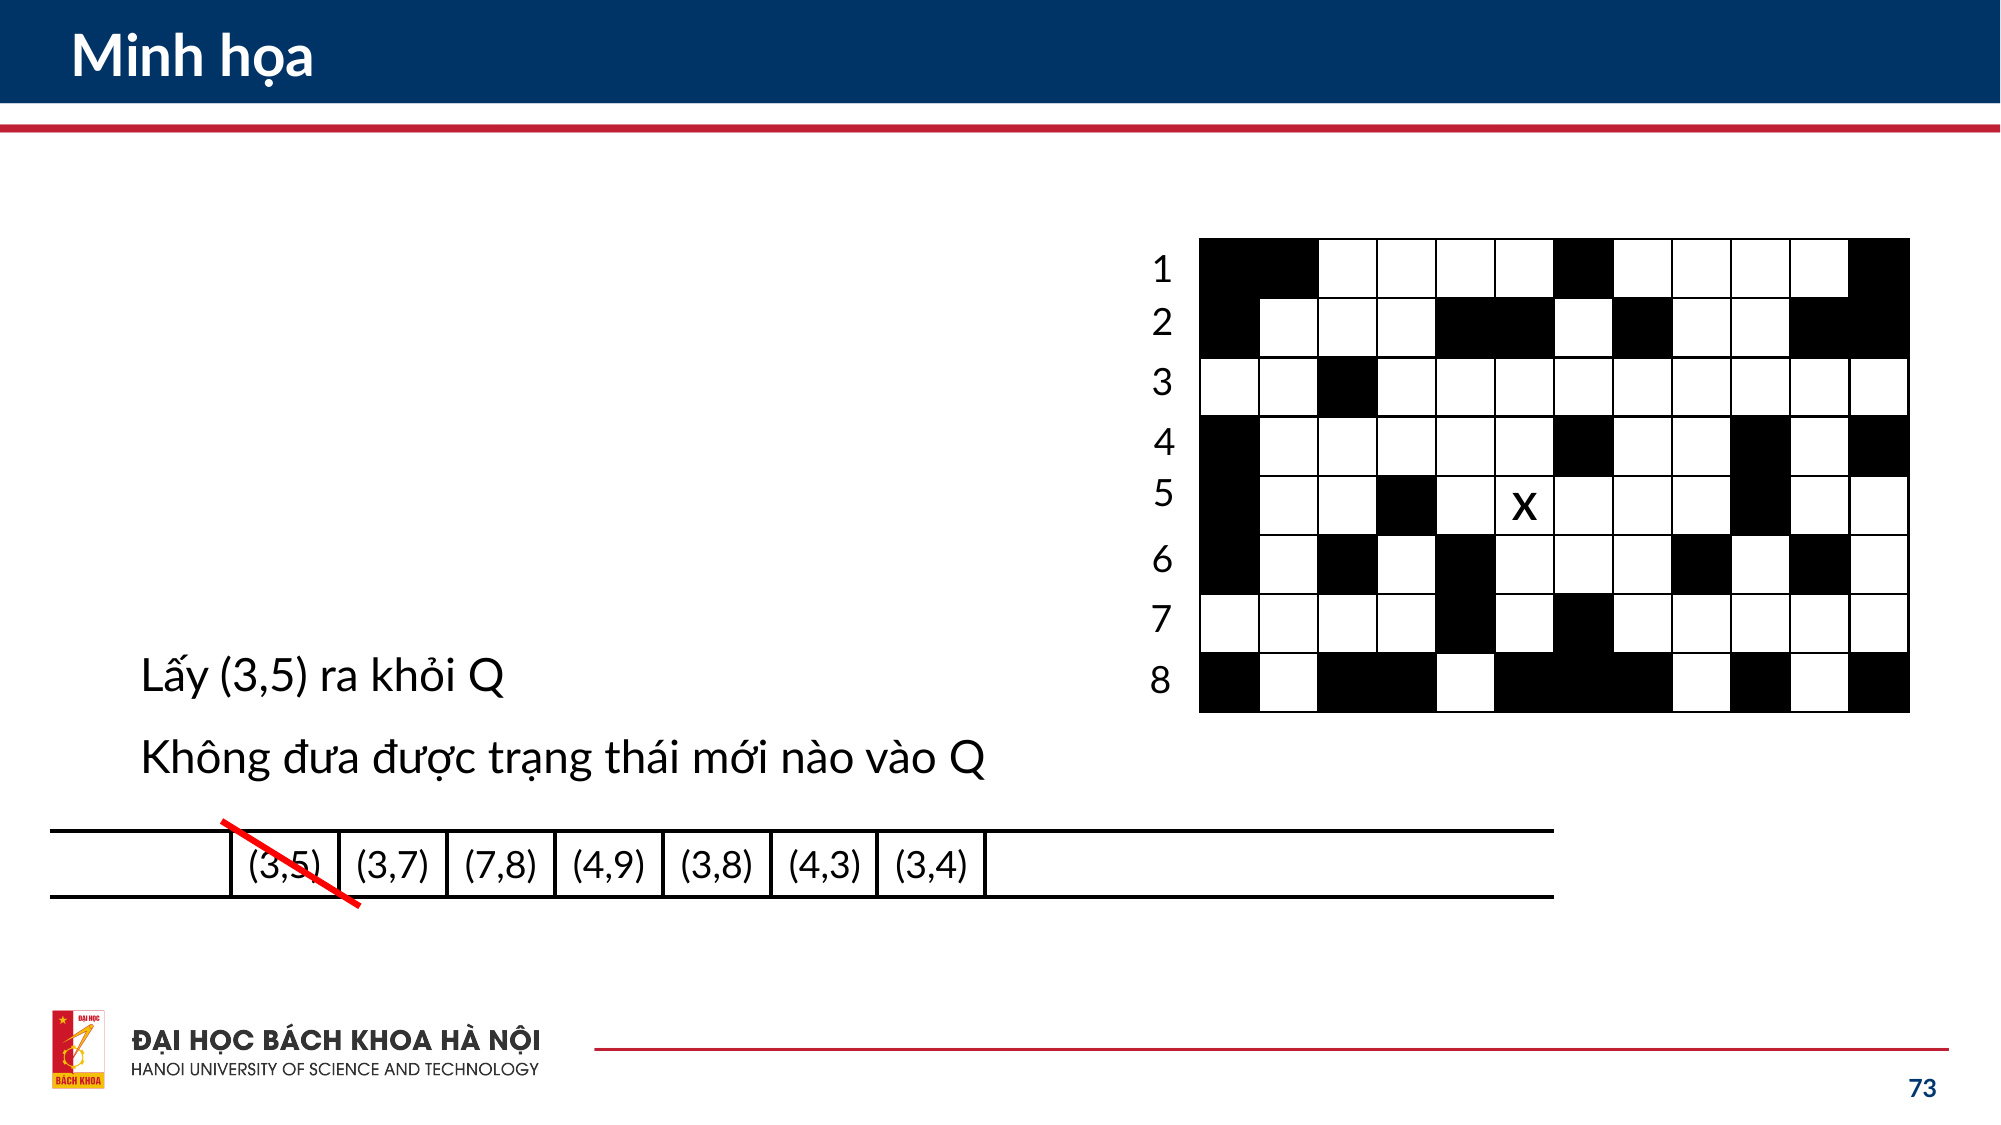

# Minh họa
1

2

3

4

5

X

6

7

Lấy (3,5) ra khỏi Q
Không đưa được trạng thái mới nào vào Q
8

(3,5)
(3,7)
(7,8)
(4,9)
(3,8)
(4,3)
(3,4)
73